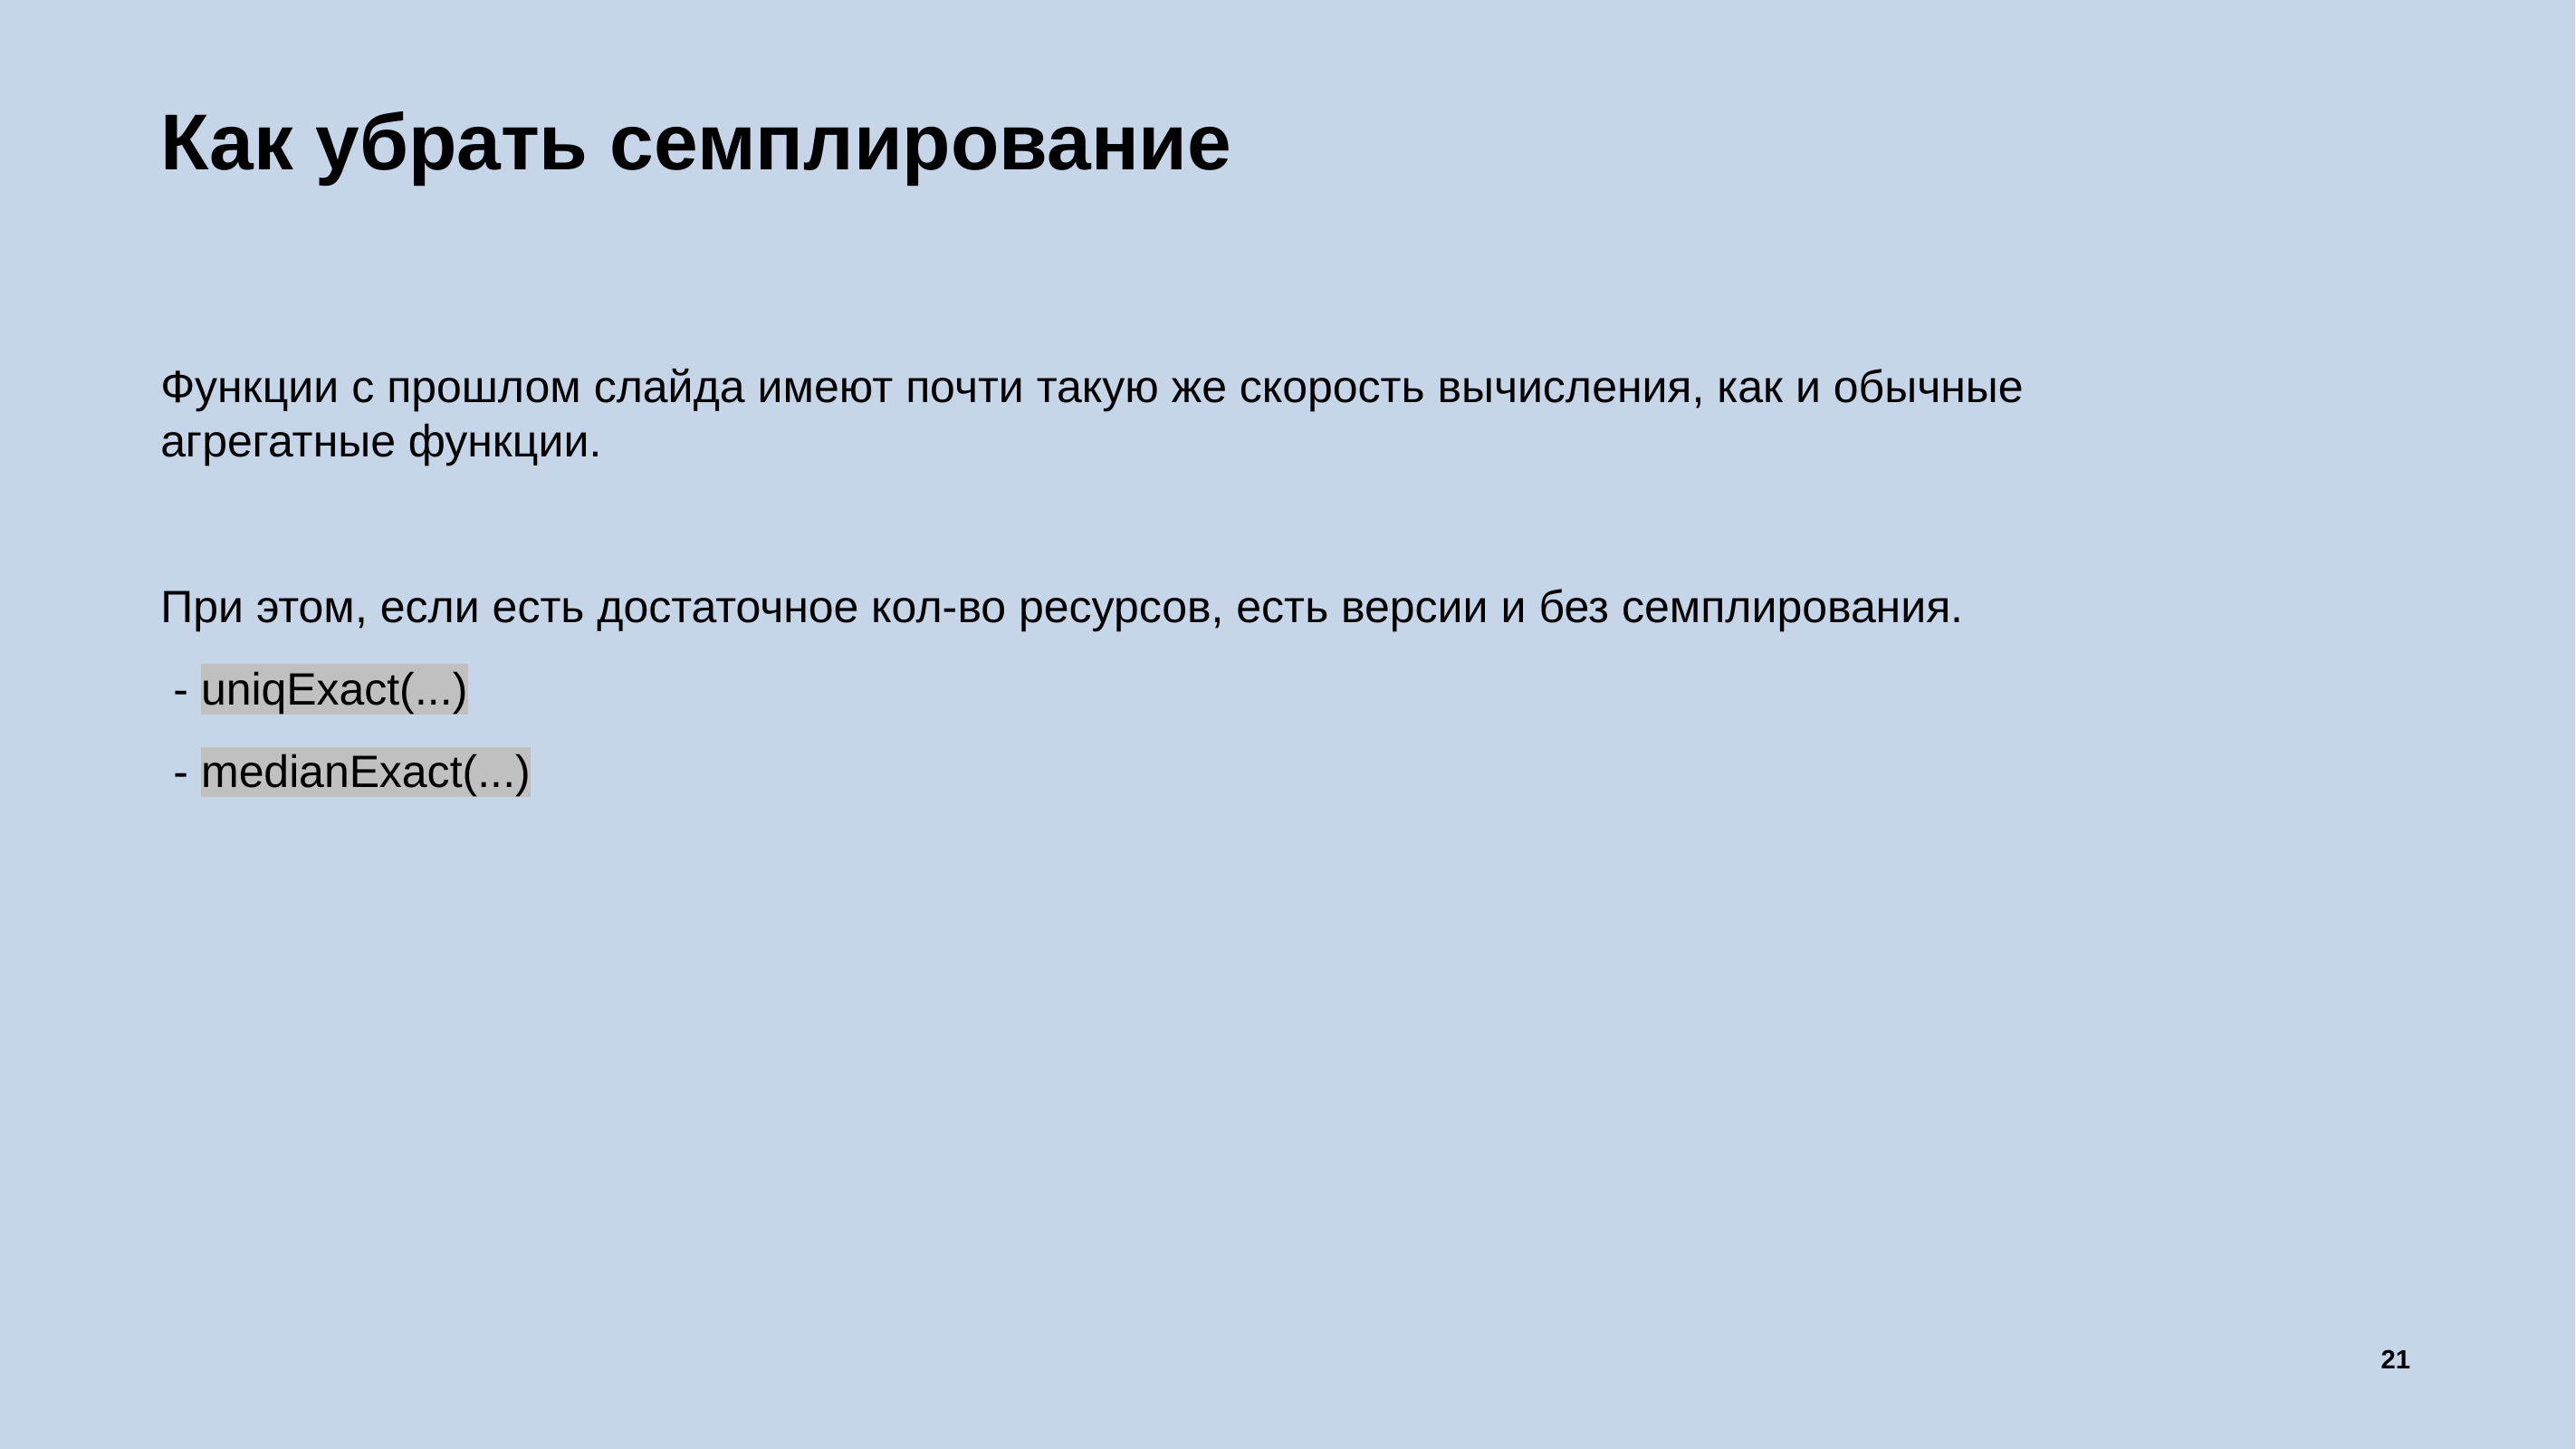

# Как убрать семплирование
Функции с прошлом слайда имеют почти такую же скорость вычисления, как и обычные агрегатные функции.

При этом, если есть достаточное кол-во ресурсов, есть версии и без семплирования.
 - uniqExact(...)
 - medianExact(...)
21